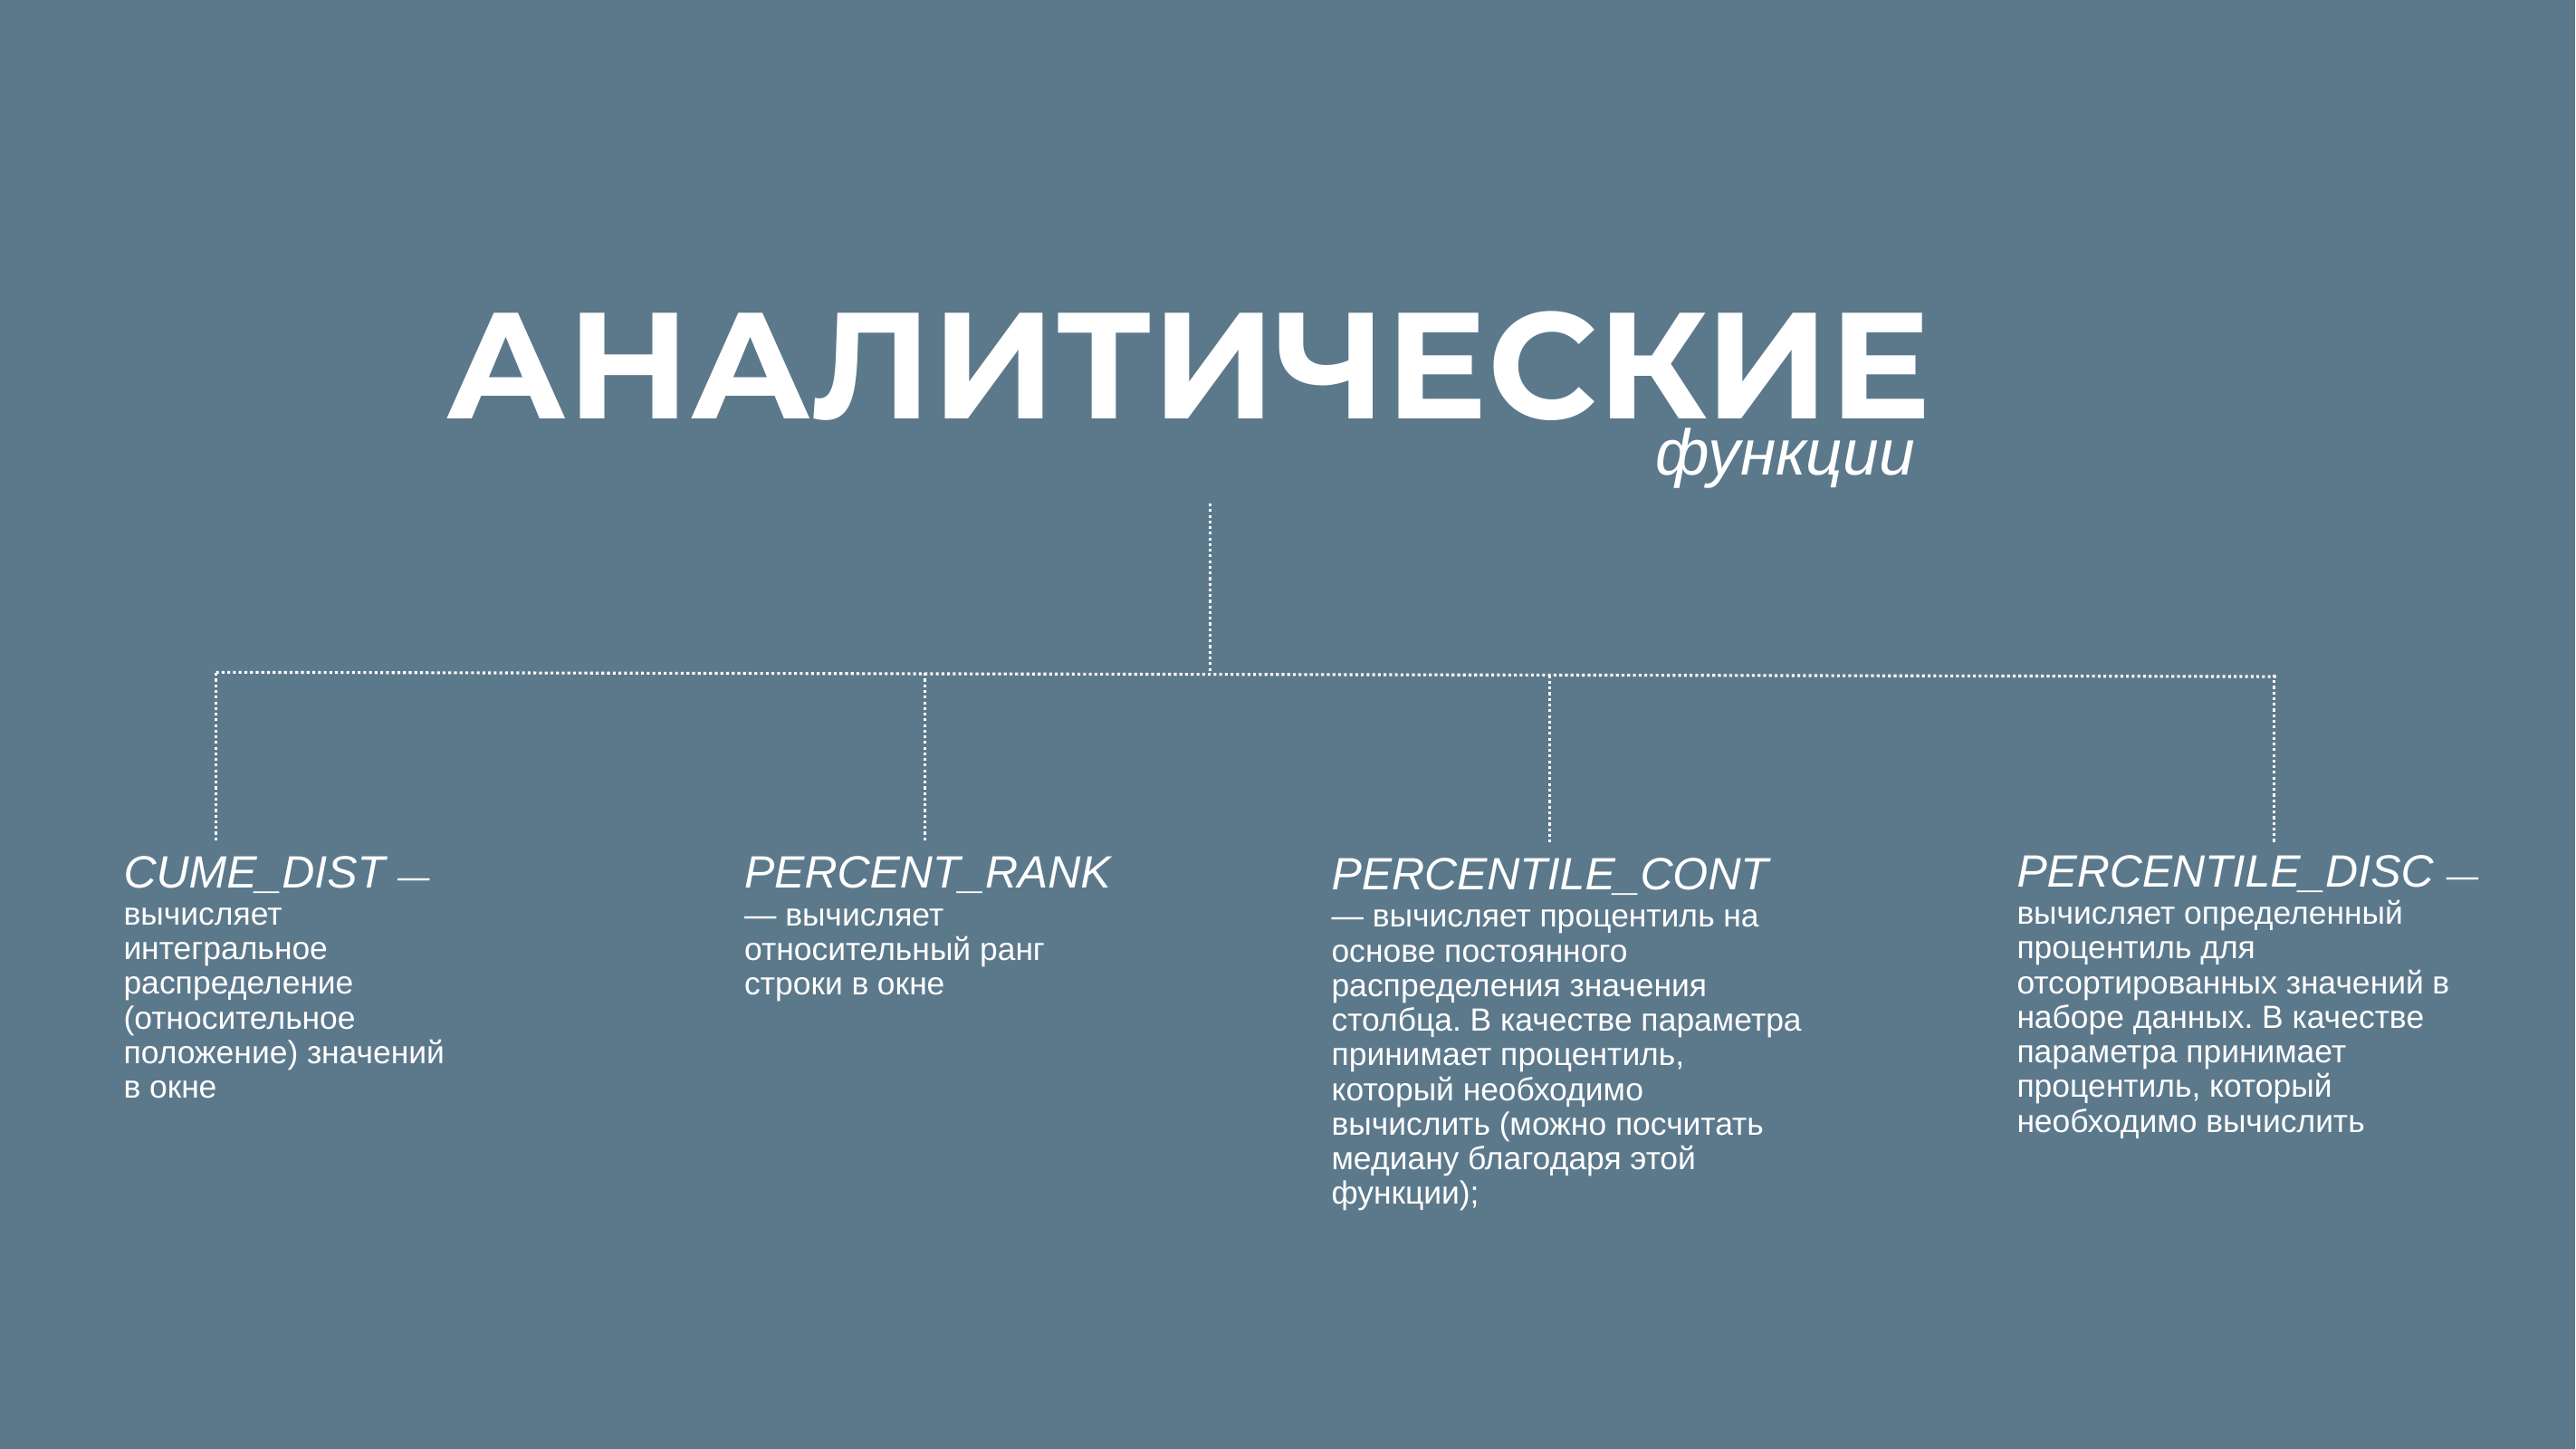

АНАЛИТИЧЕСКИЕ

функции
PERCENTILE_DISC — вычисляет определенный процентиль для отсортированных значений в наборе данных. В качестве параметра принимает процентиль, который необходимо вычислить
CUME_DIST — вычисляет интегральное распределение (относительное положение) значений в окне
PERCENT_RANK — вычисляет относительный ранг строки в окне
PERCENTILE_CONT — вычисляет процентиль на основе постоянного распределения значения столбца. В качестве параметра принимает процентиль, который необходимо вычислить (можно посчитать медиану благодаря этой функции);